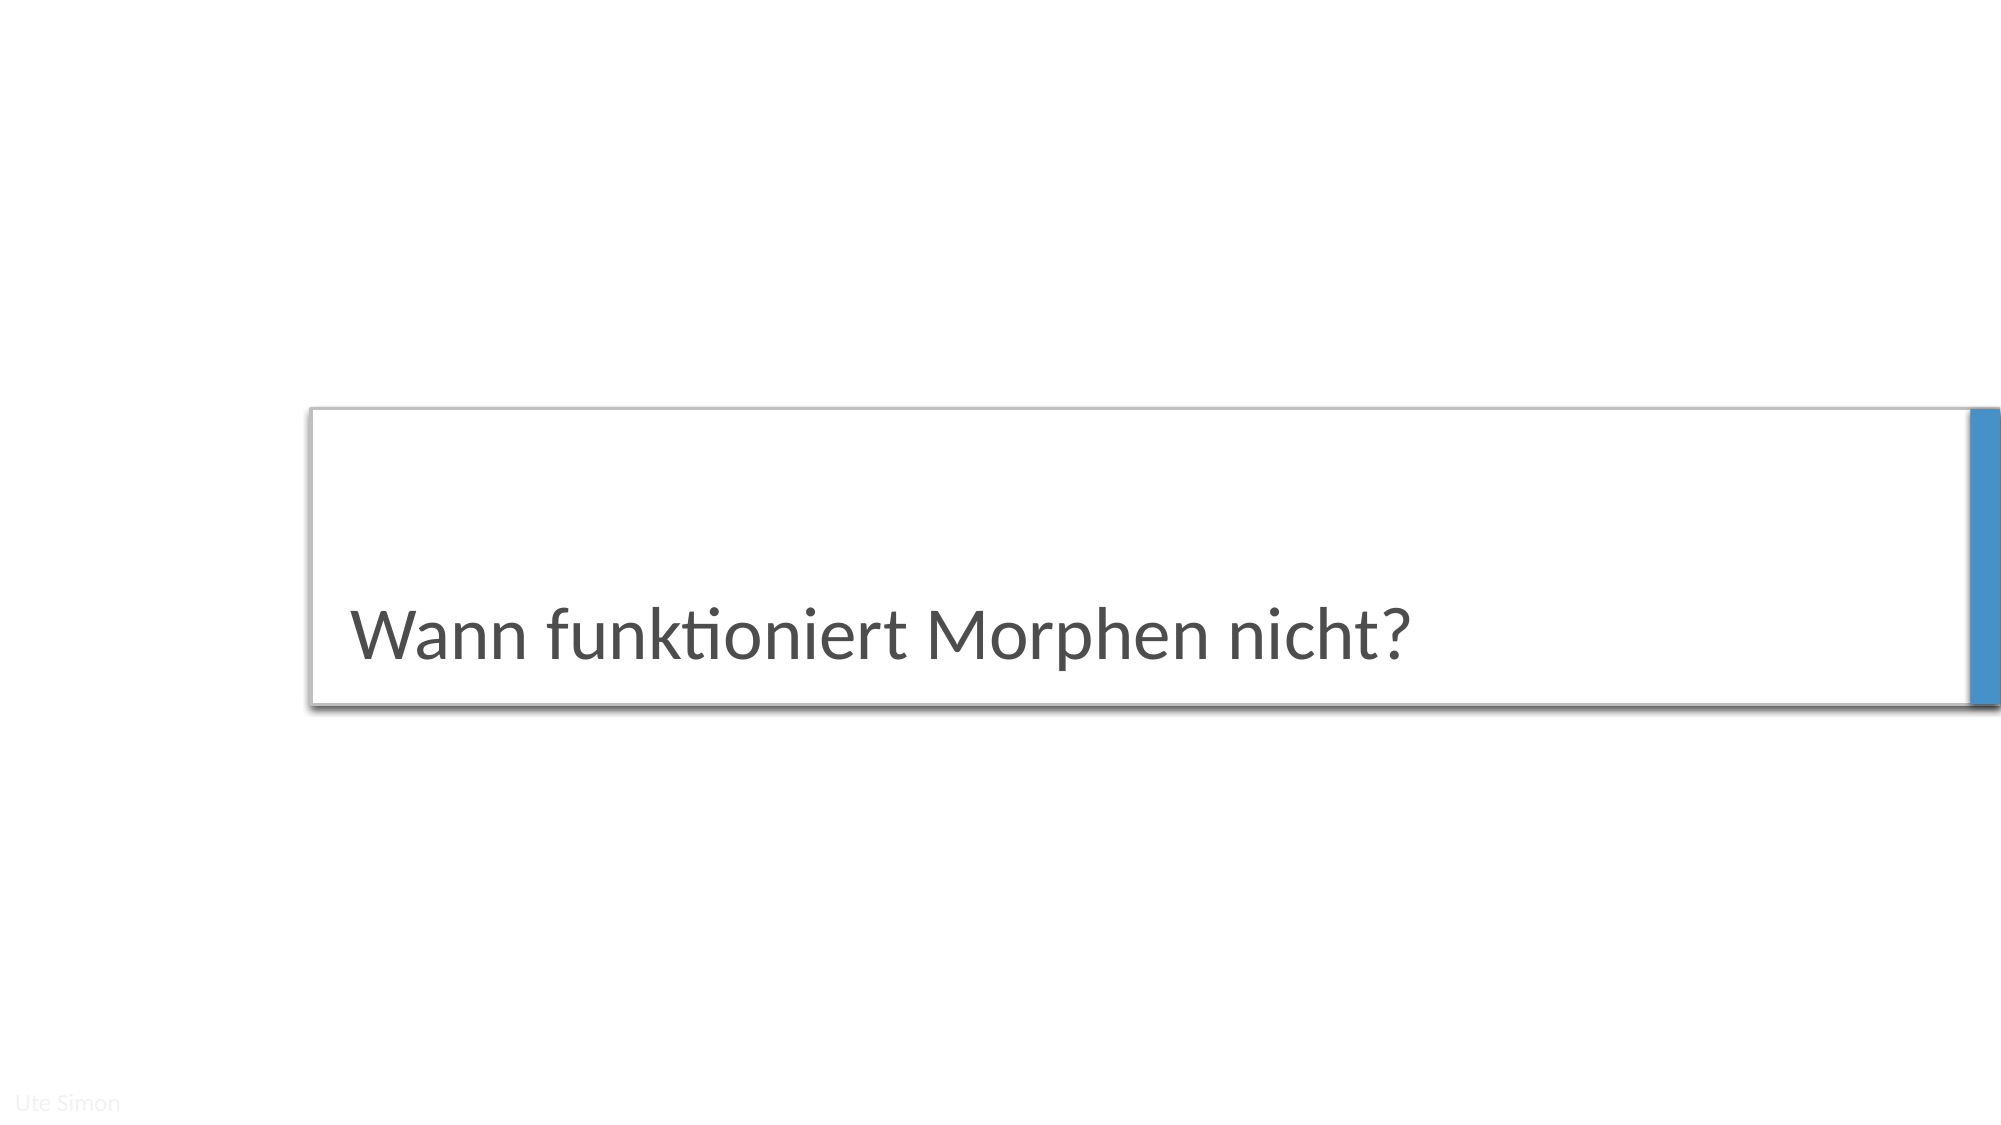

# Wann funktioniert Morphen nicht?
Ute Simon